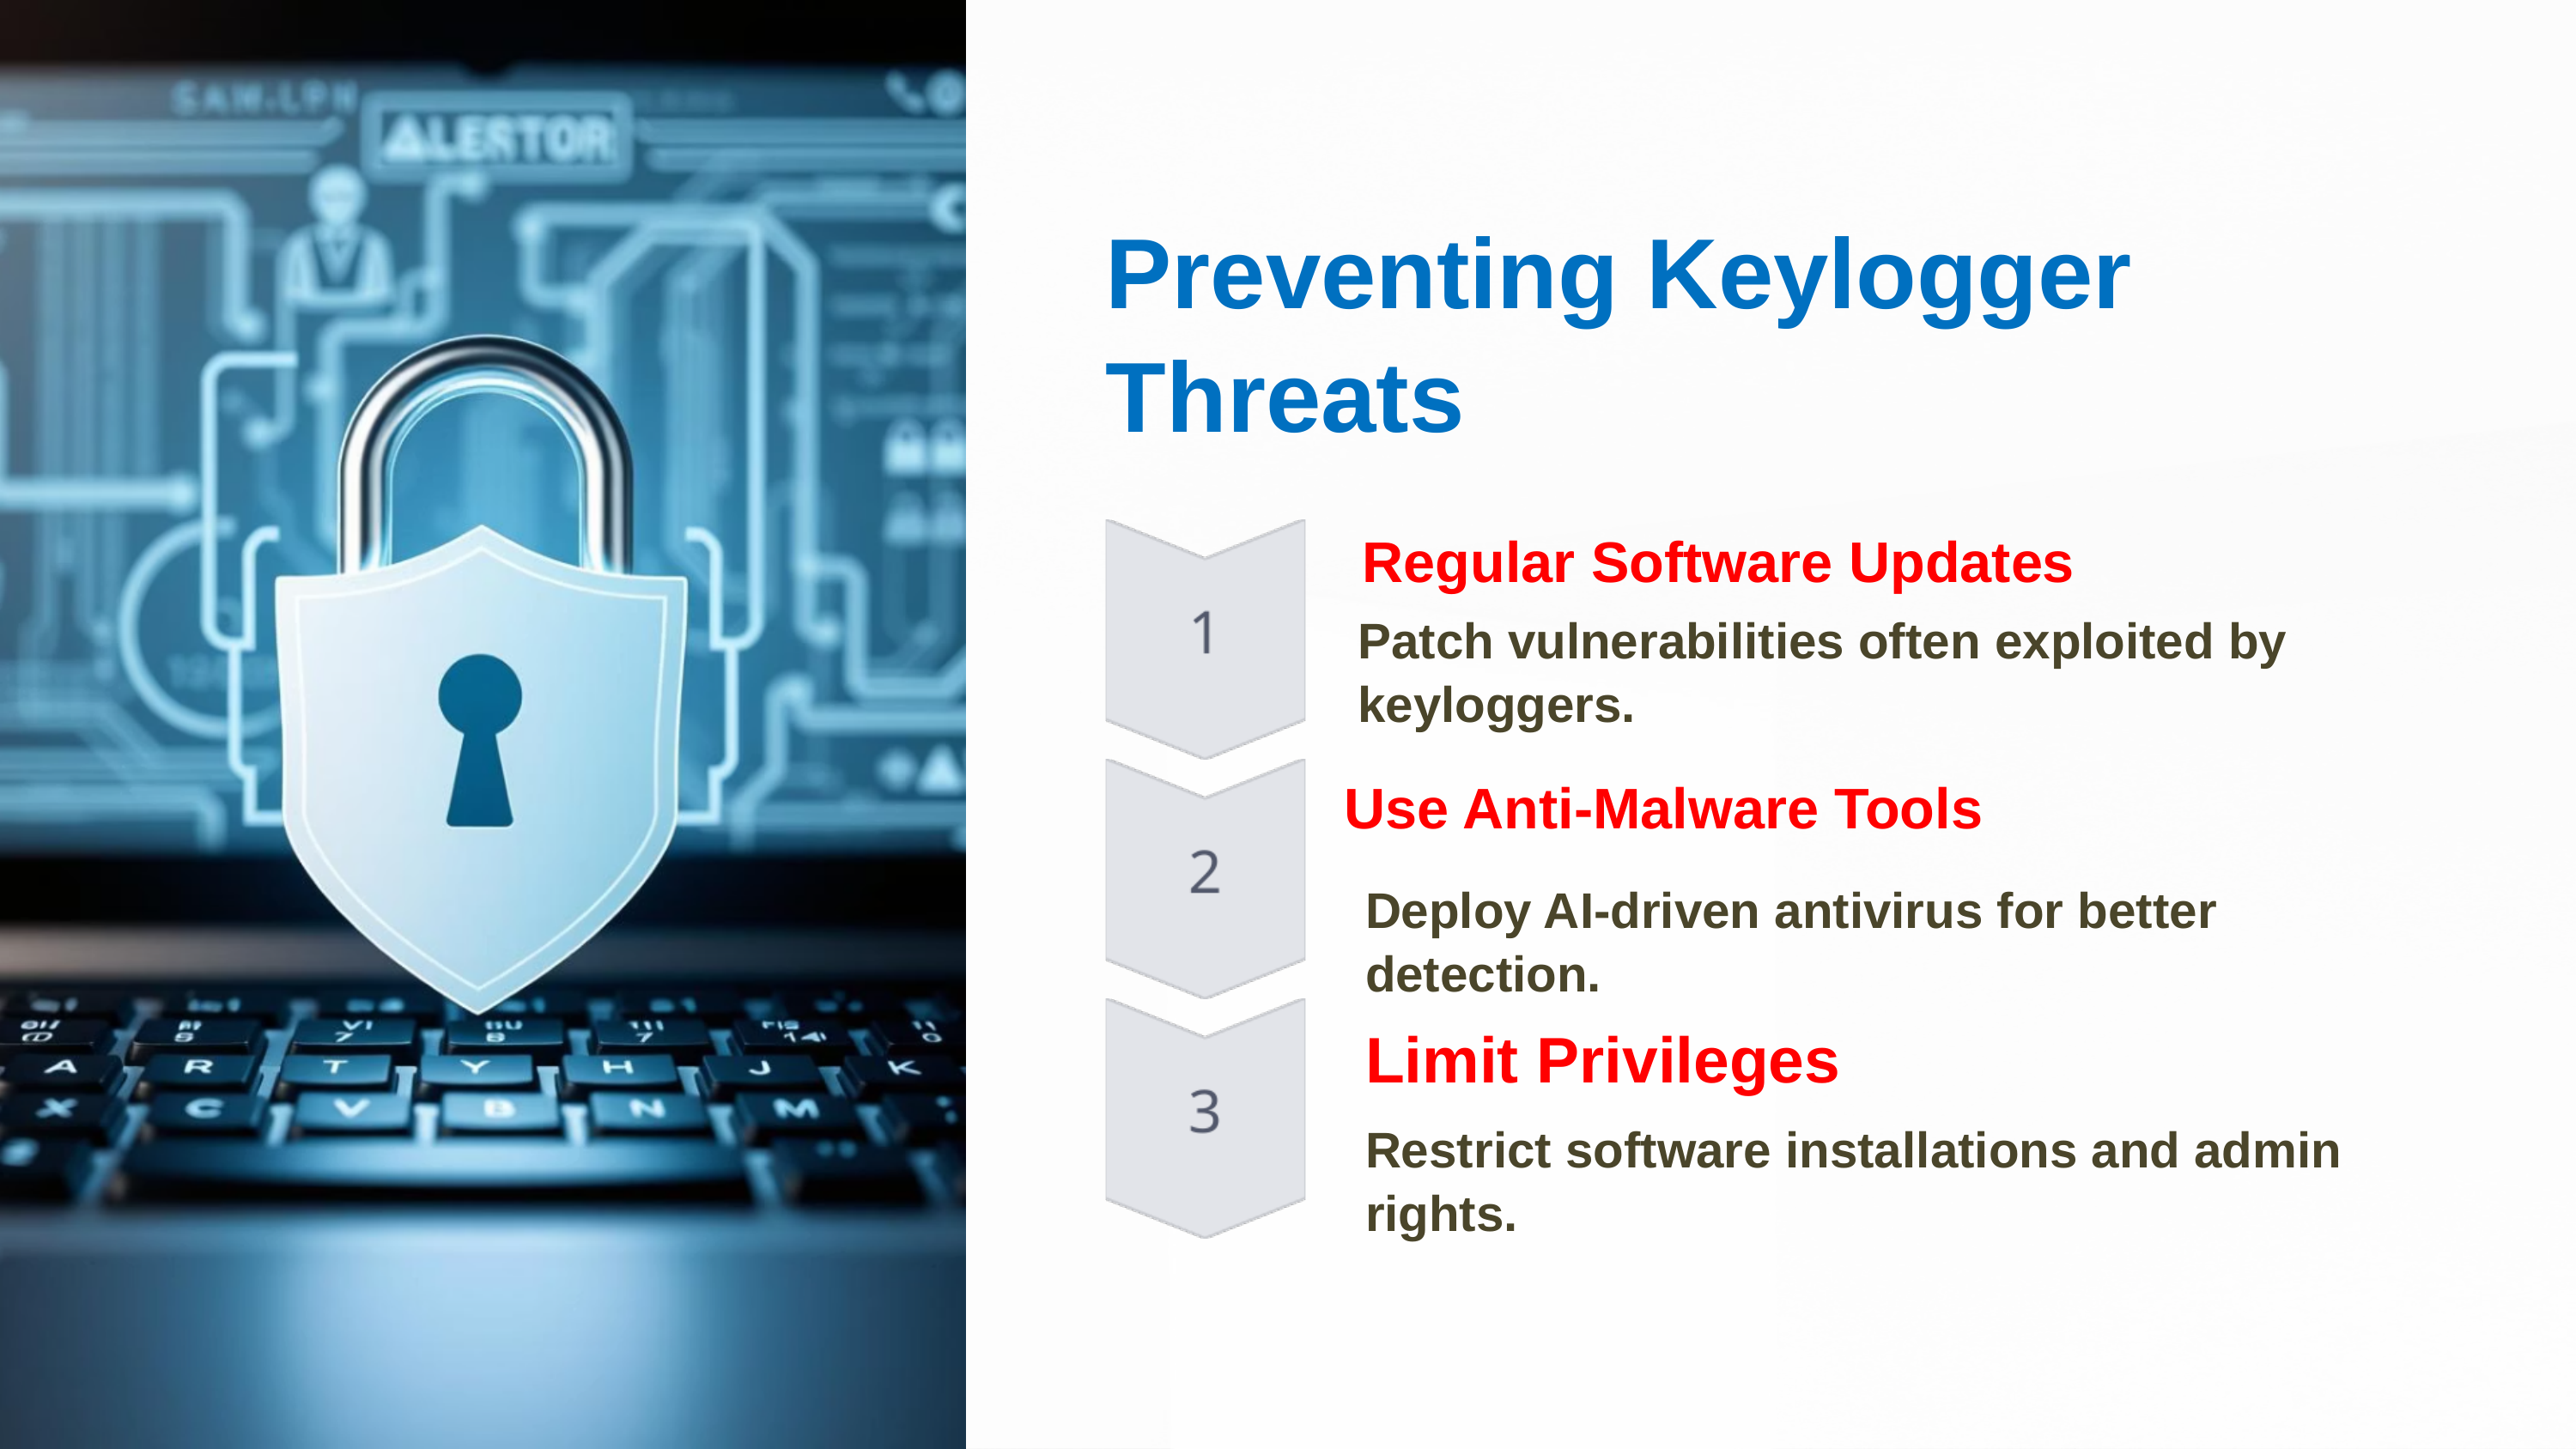

Preventing Keylogger Threats

Regular Software Updates

Patch vulnerabilities often exploited by keyloggers.

Use Anti-Malware Tools

Deploy AI-driven antivirus for better detection.

Limit Privileges

Restrict software installations and admin rights.